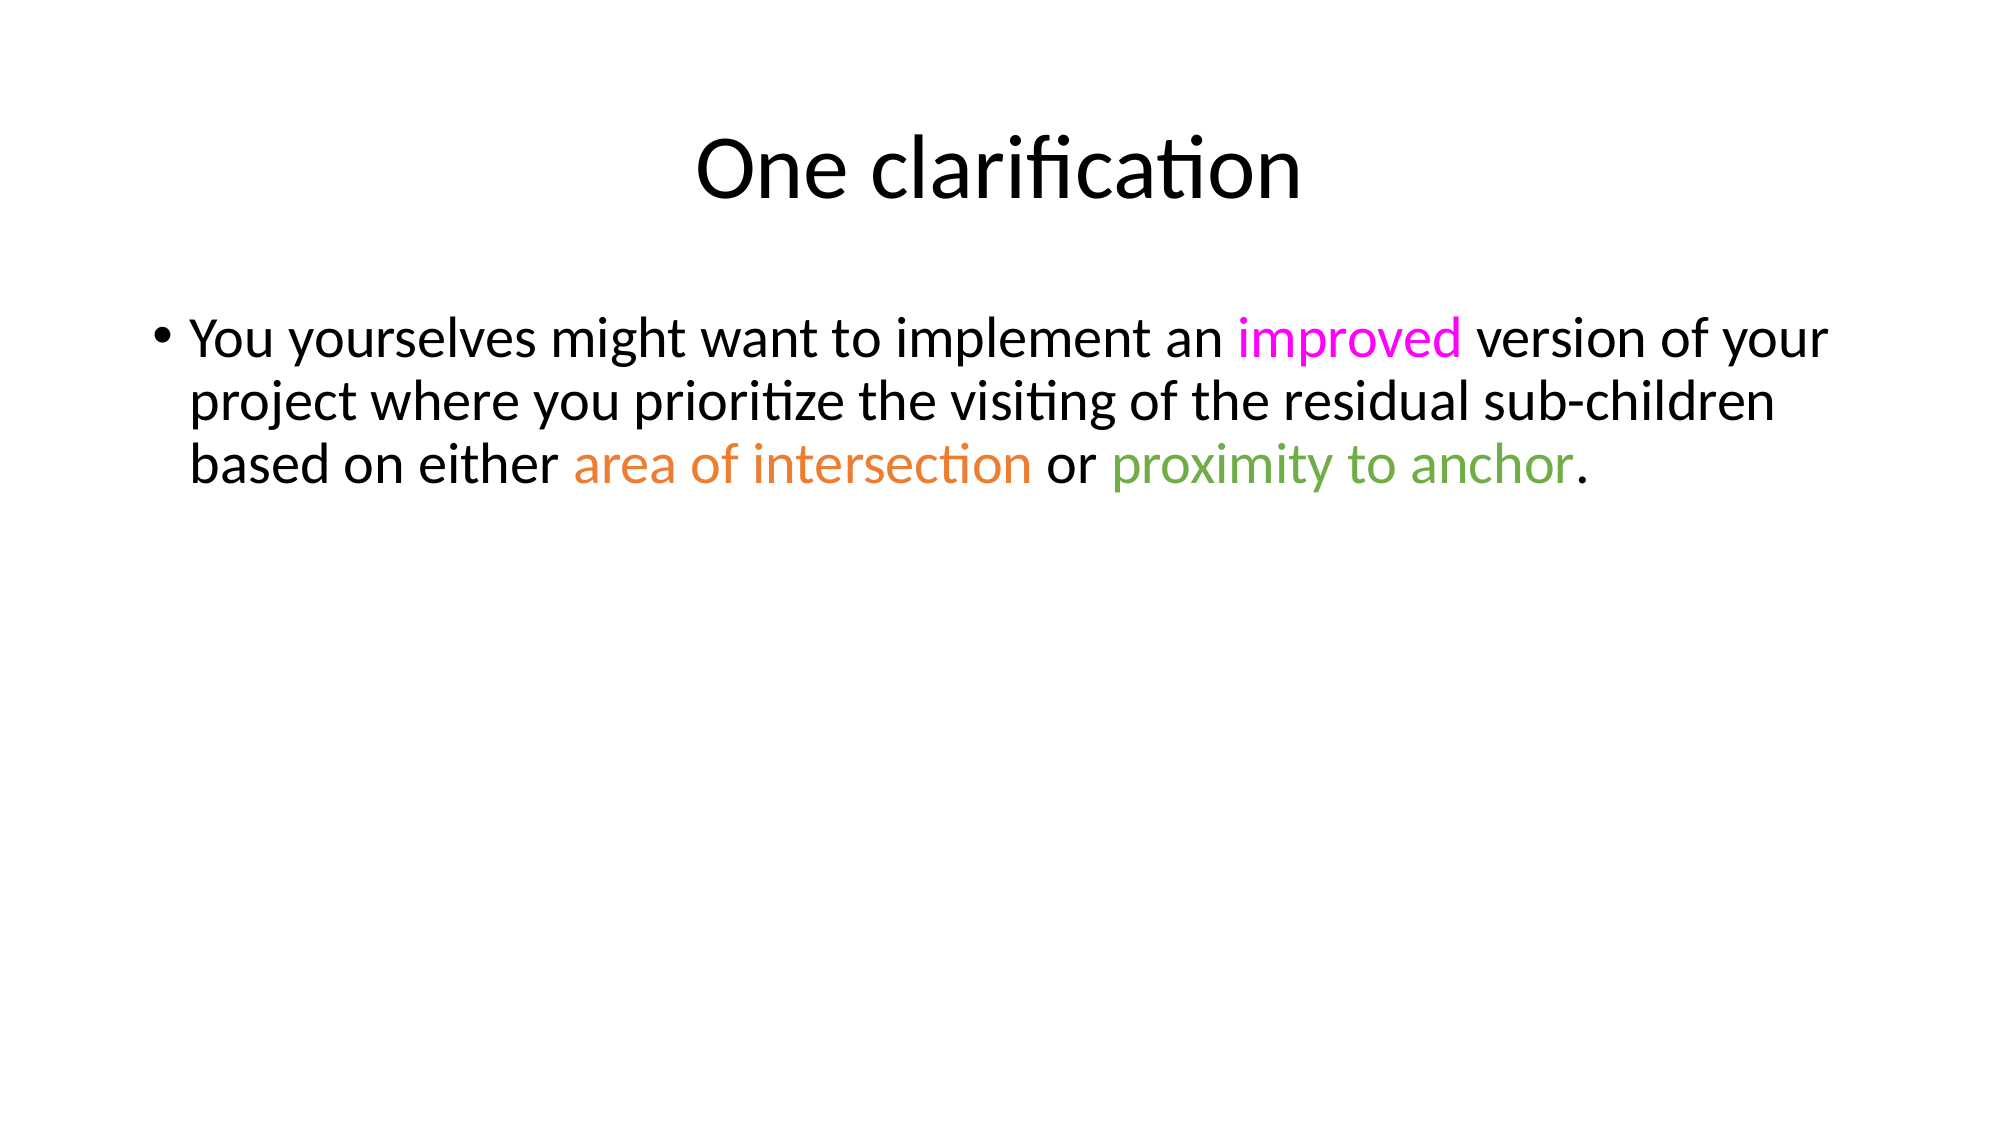

# One clarification
You yourselves might want to implement an improved version of your project where you prioritize the visiting of the residual sub-children based on either area of intersection or proximity to anchor.